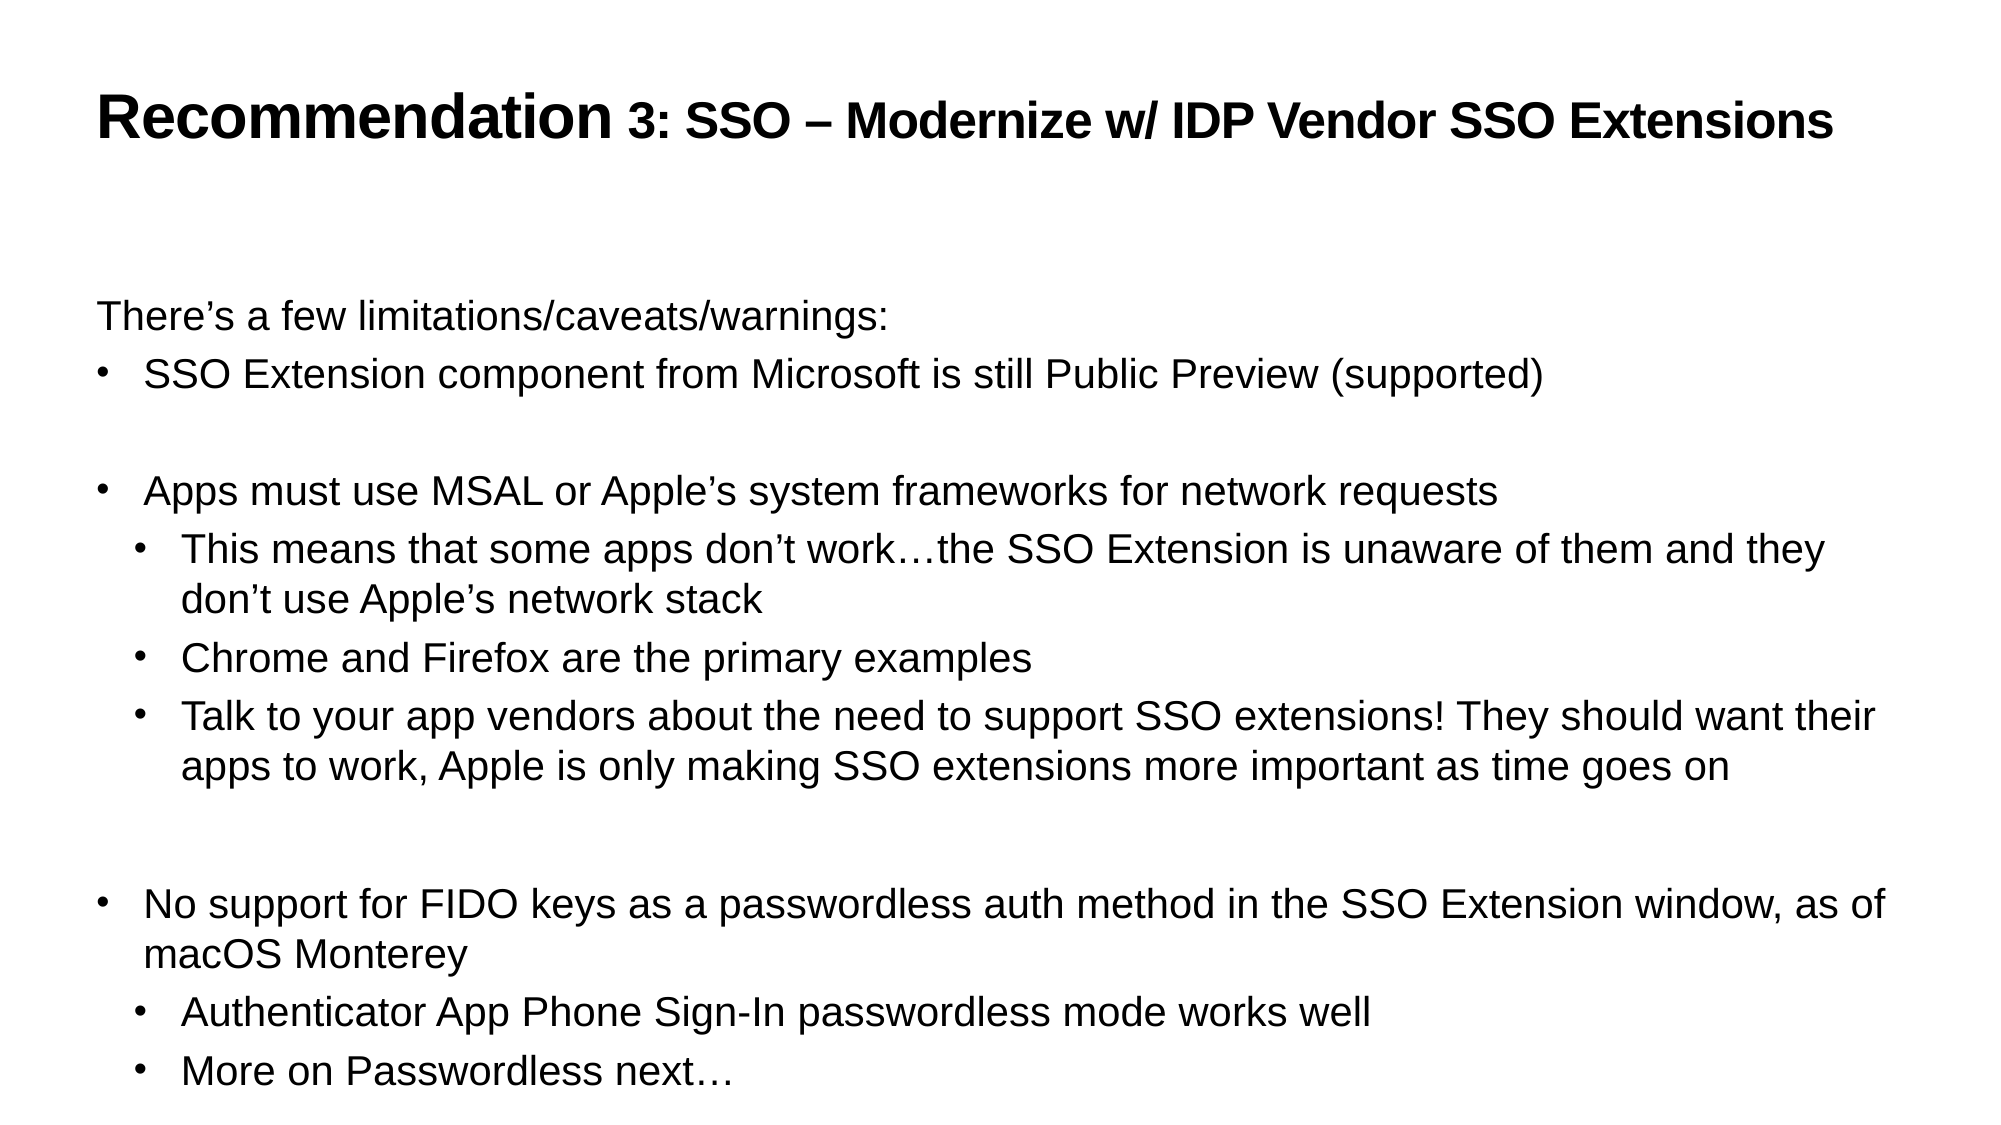

# Recommendation 3: SSO – Modernize w/ IDP Vendor SSO Extensions
There’s a few limitations/caveats/warnings:
SSO Extension component from Microsoft is still Public Preview (supported)

Apps must use MSAL or Apple’s system frameworks for network requests
This means that some apps don’t work…the SSO Extension is unaware of them and they don’t use Apple’s network stack
Chrome and Firefox are the primary examples
Talk to your app vendors about the need to support SSO extensions! They should want their apps to work, Apple is only making SSO extensions more important as time goes on

No support for FIDO keys as a passwordless auth method in the SSO Extension window, as of macOS Monterey
Authenticator App Phone Sign-In passwordless mode works well
More on Passwordless next…